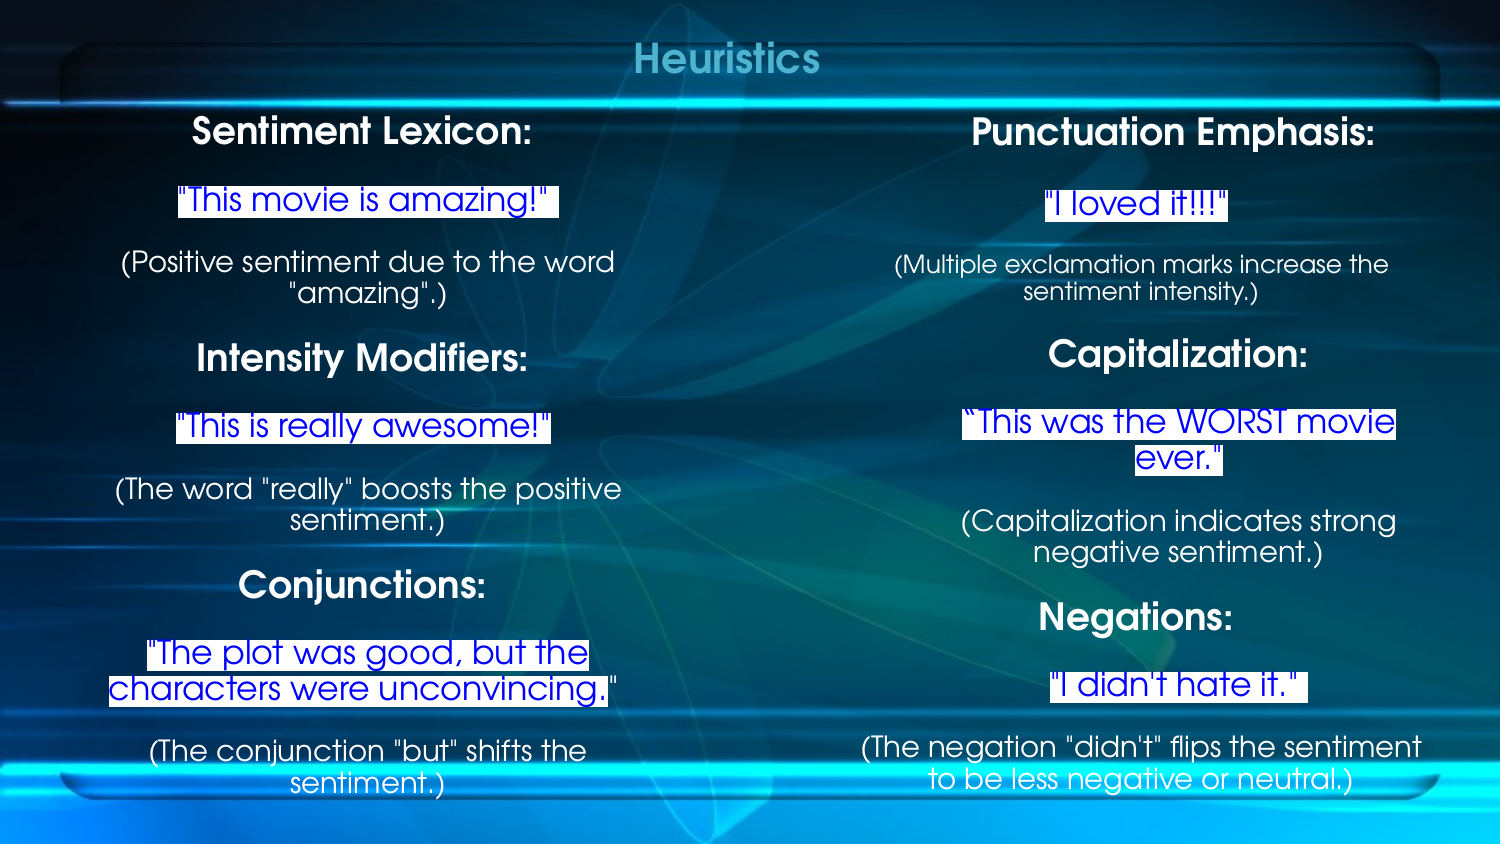

# Heuristics
Sentiment Lexicon:
"This movie is amazing!"
(Positive sentiment due to the word "amazing".)
Intensity Modifiers:
"This is really awesome!"
(The word "really" boosts the positive sentiment.)
Conjunctions:
"The plot was good, but the characters were unconvincing."
(The conjunction "but" shifts the sentiment.)
Punctuation Emphasis:
"I loved it!!!"
(Multiple exclamation marks increase the sentiment intensity.)
Capitalization:
“This was the WORST movie ever."
(Capitalization indicates strong negative sentiment.)
Negations:
"I didn't hate it."
(The negation "didn't" flips the sentiment to be less negative or neutral.)